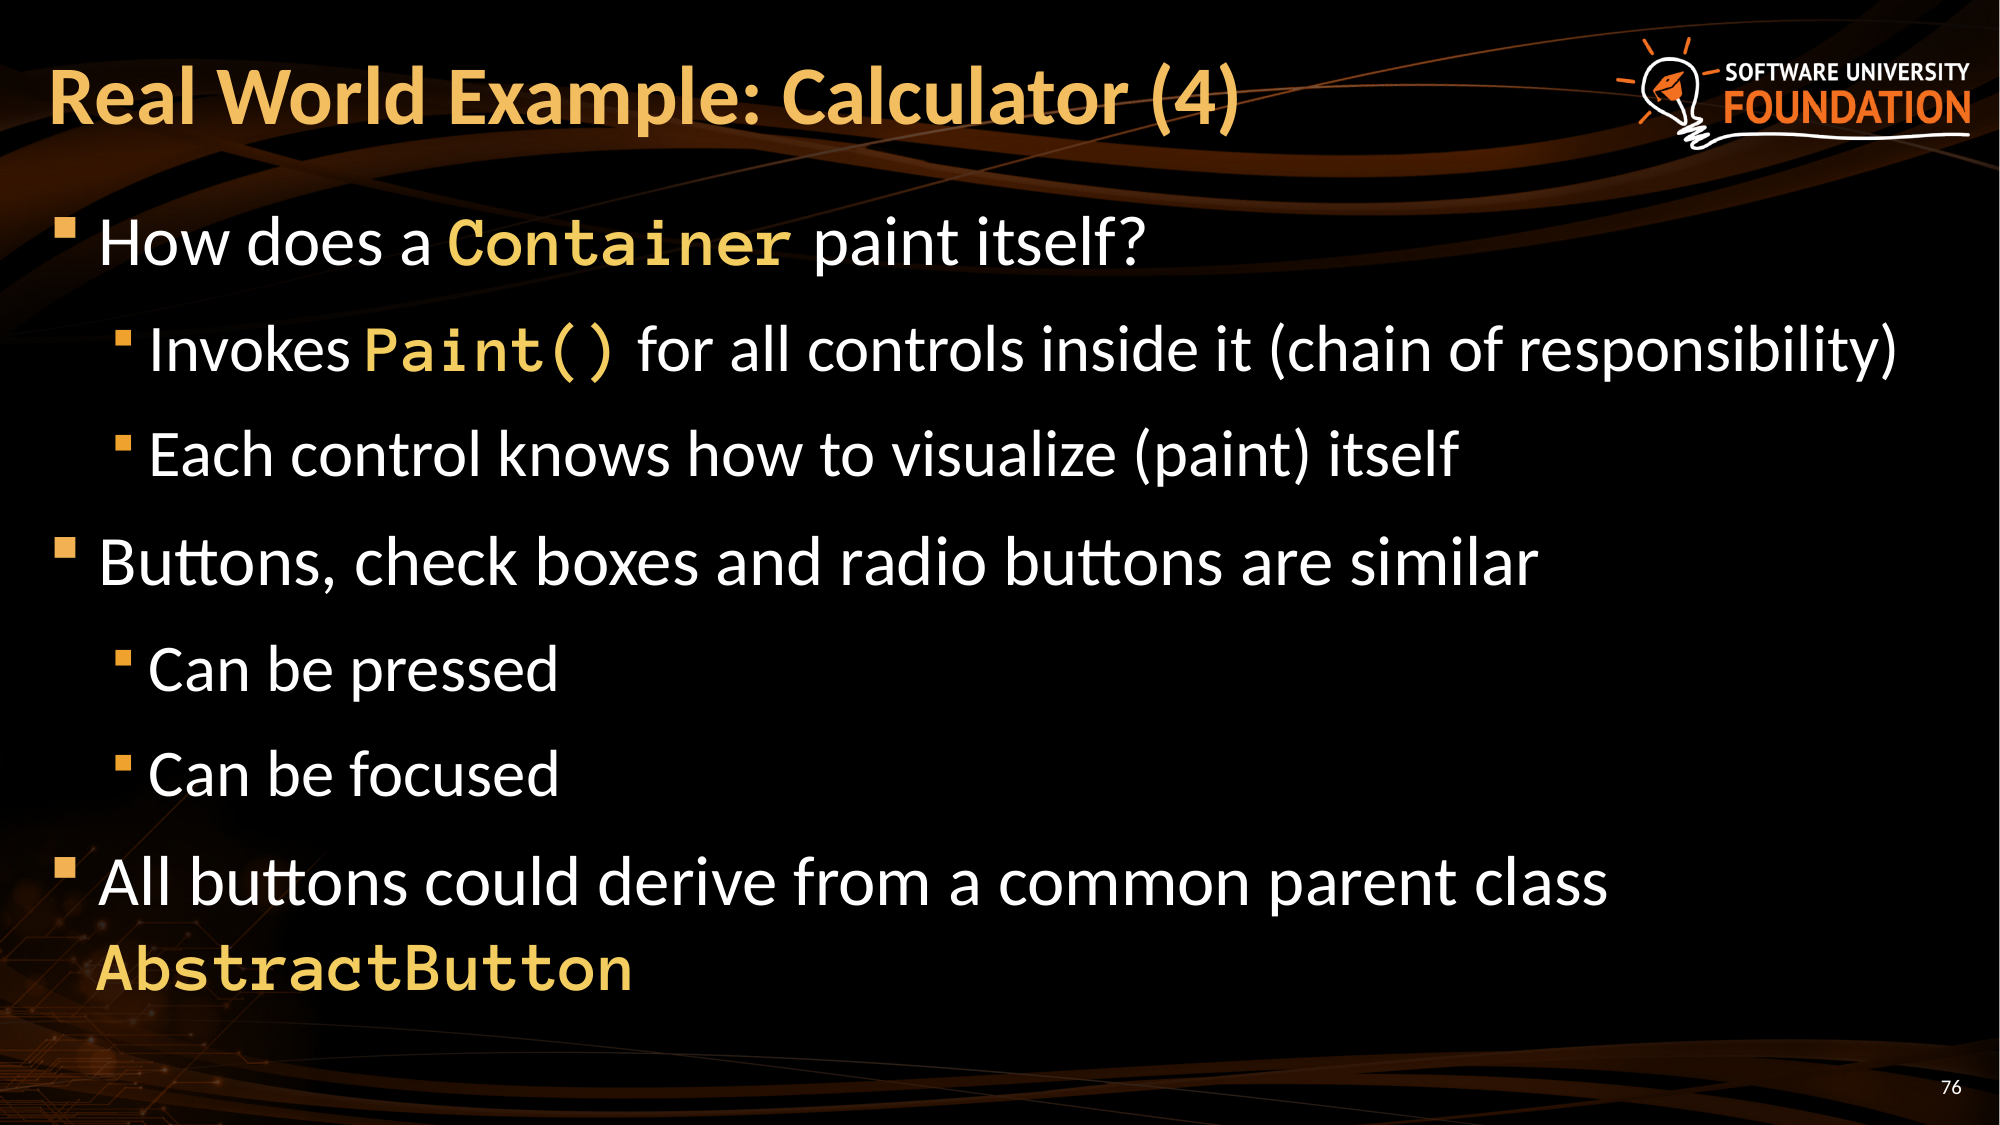

# Real World Example: Calculator (4)
How does a Container paint itself?
Invokes Paint() for all controls inside it (chain of responsibility)
Each control knows how to visualize (paint) itself
Buttons, check boxes and radio buttons are similar
Can be pressed
Can be focused
All buttons could derive from a common parent class AbstractButton
76